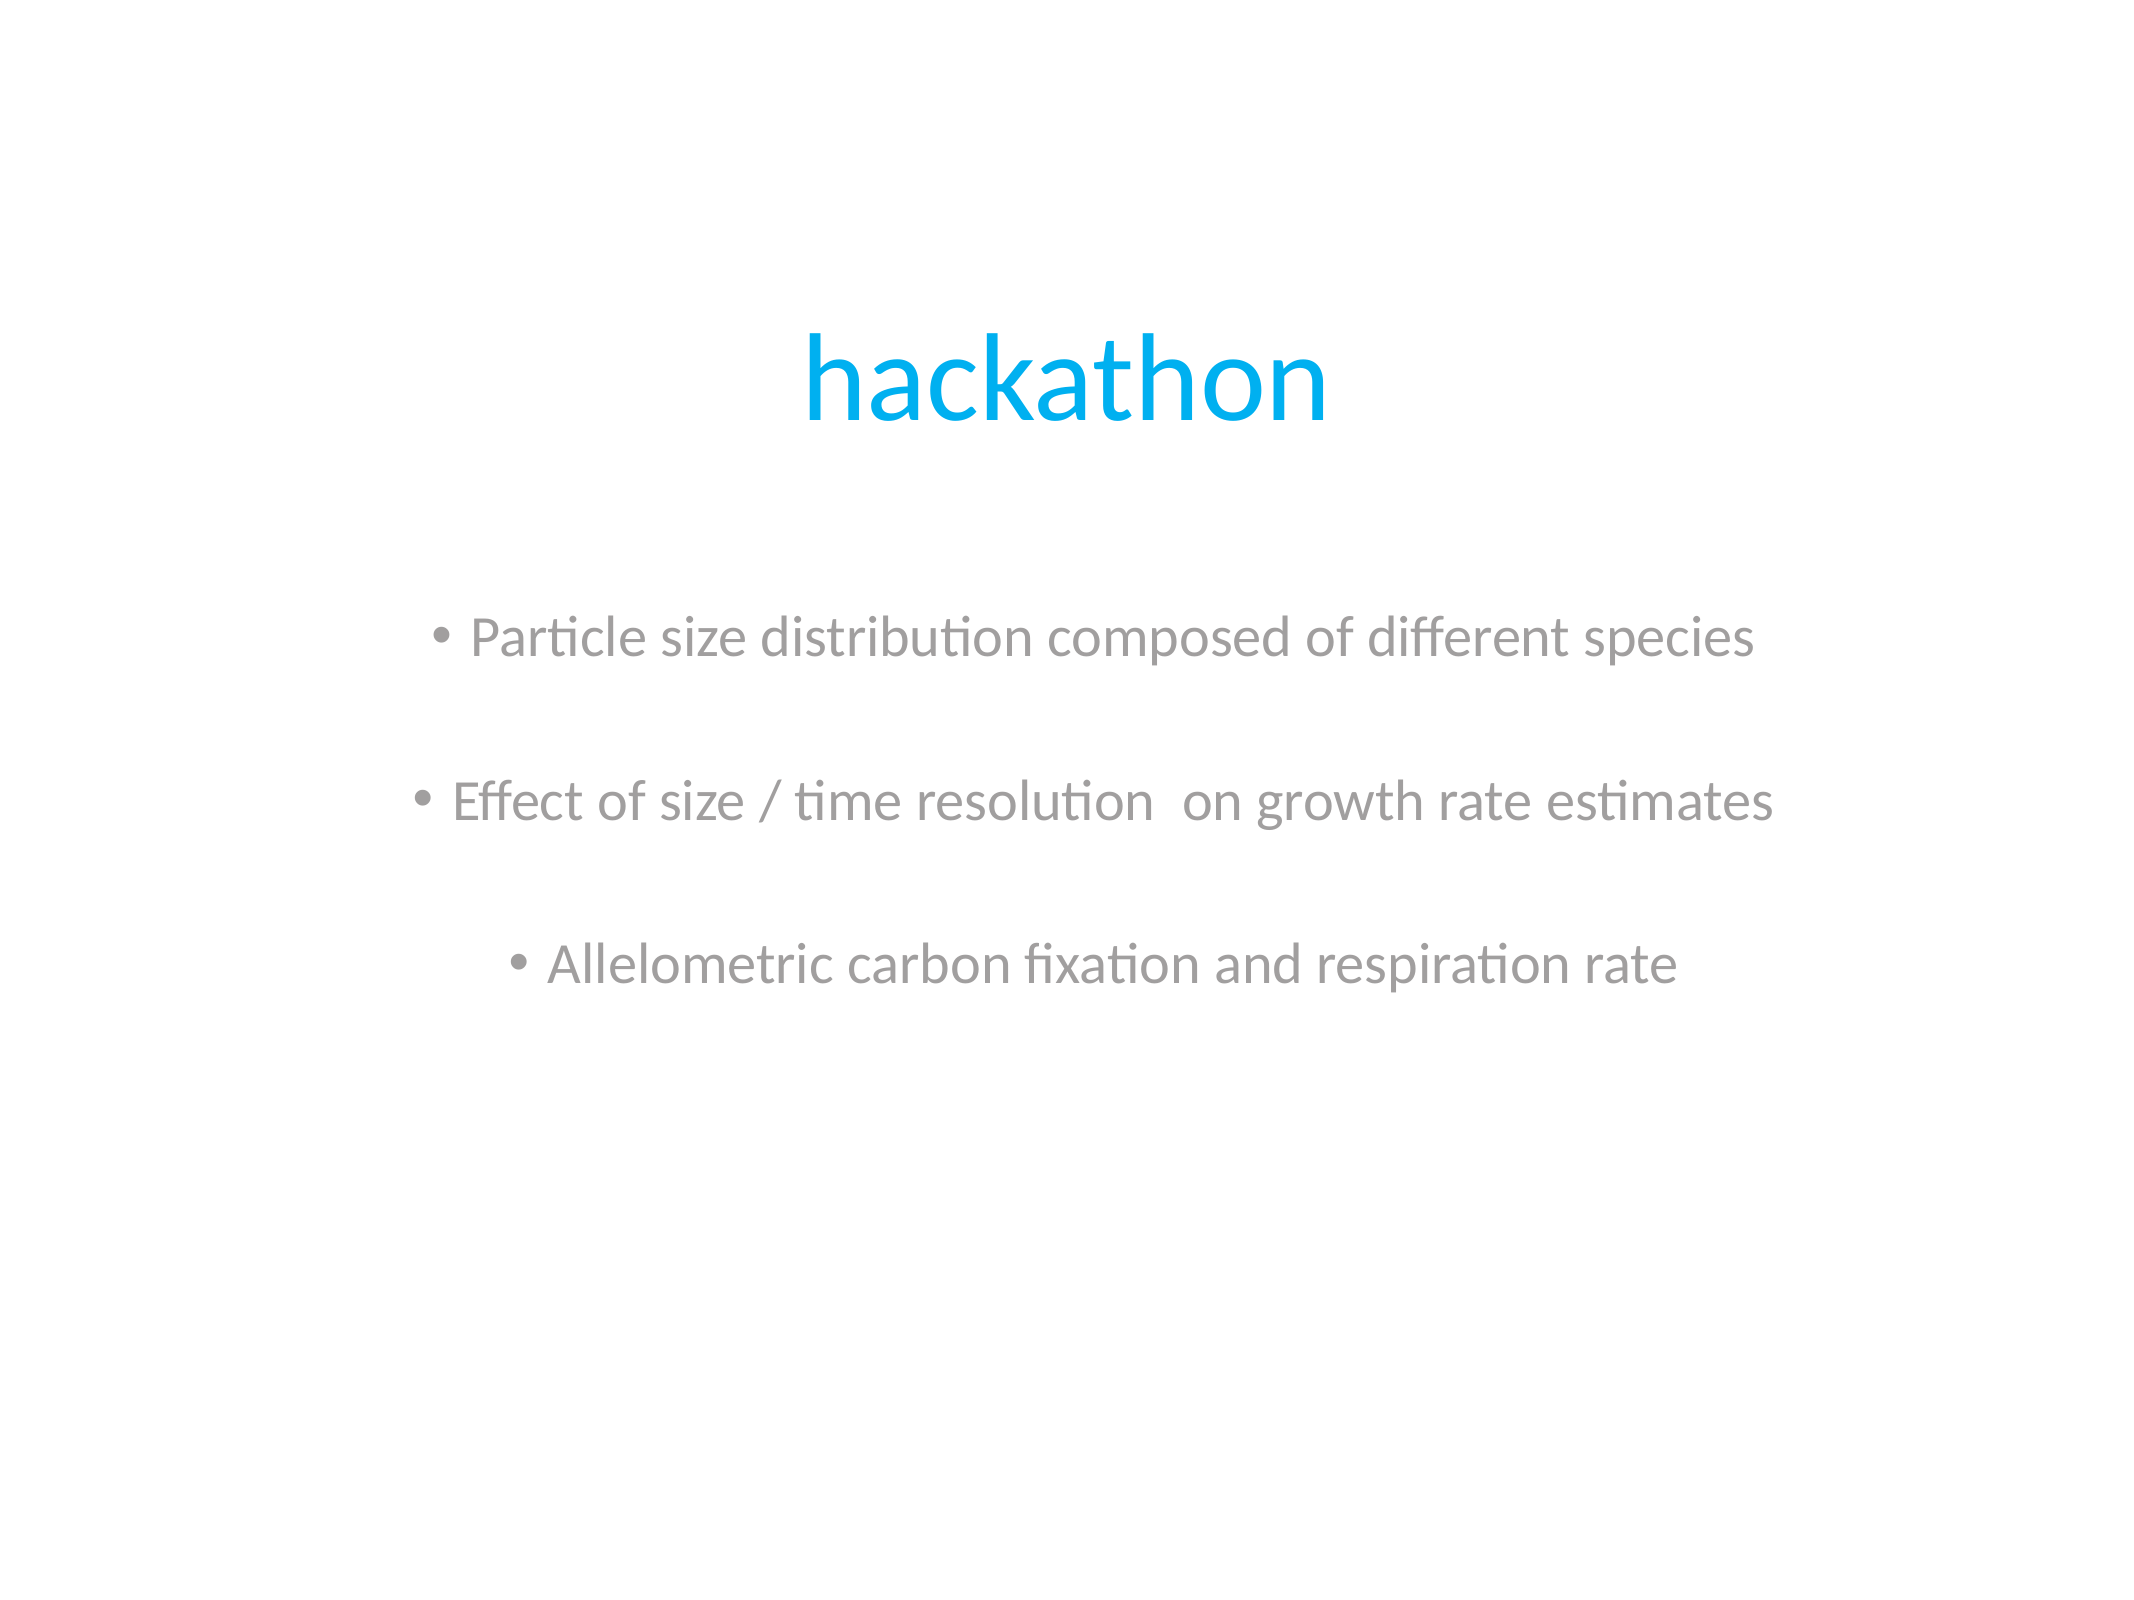

# hackathon
Particle size distribution composed of different species

Effect of size / time resolution  on growth rate estimates

Allelometric carbon fixation and respiration rate